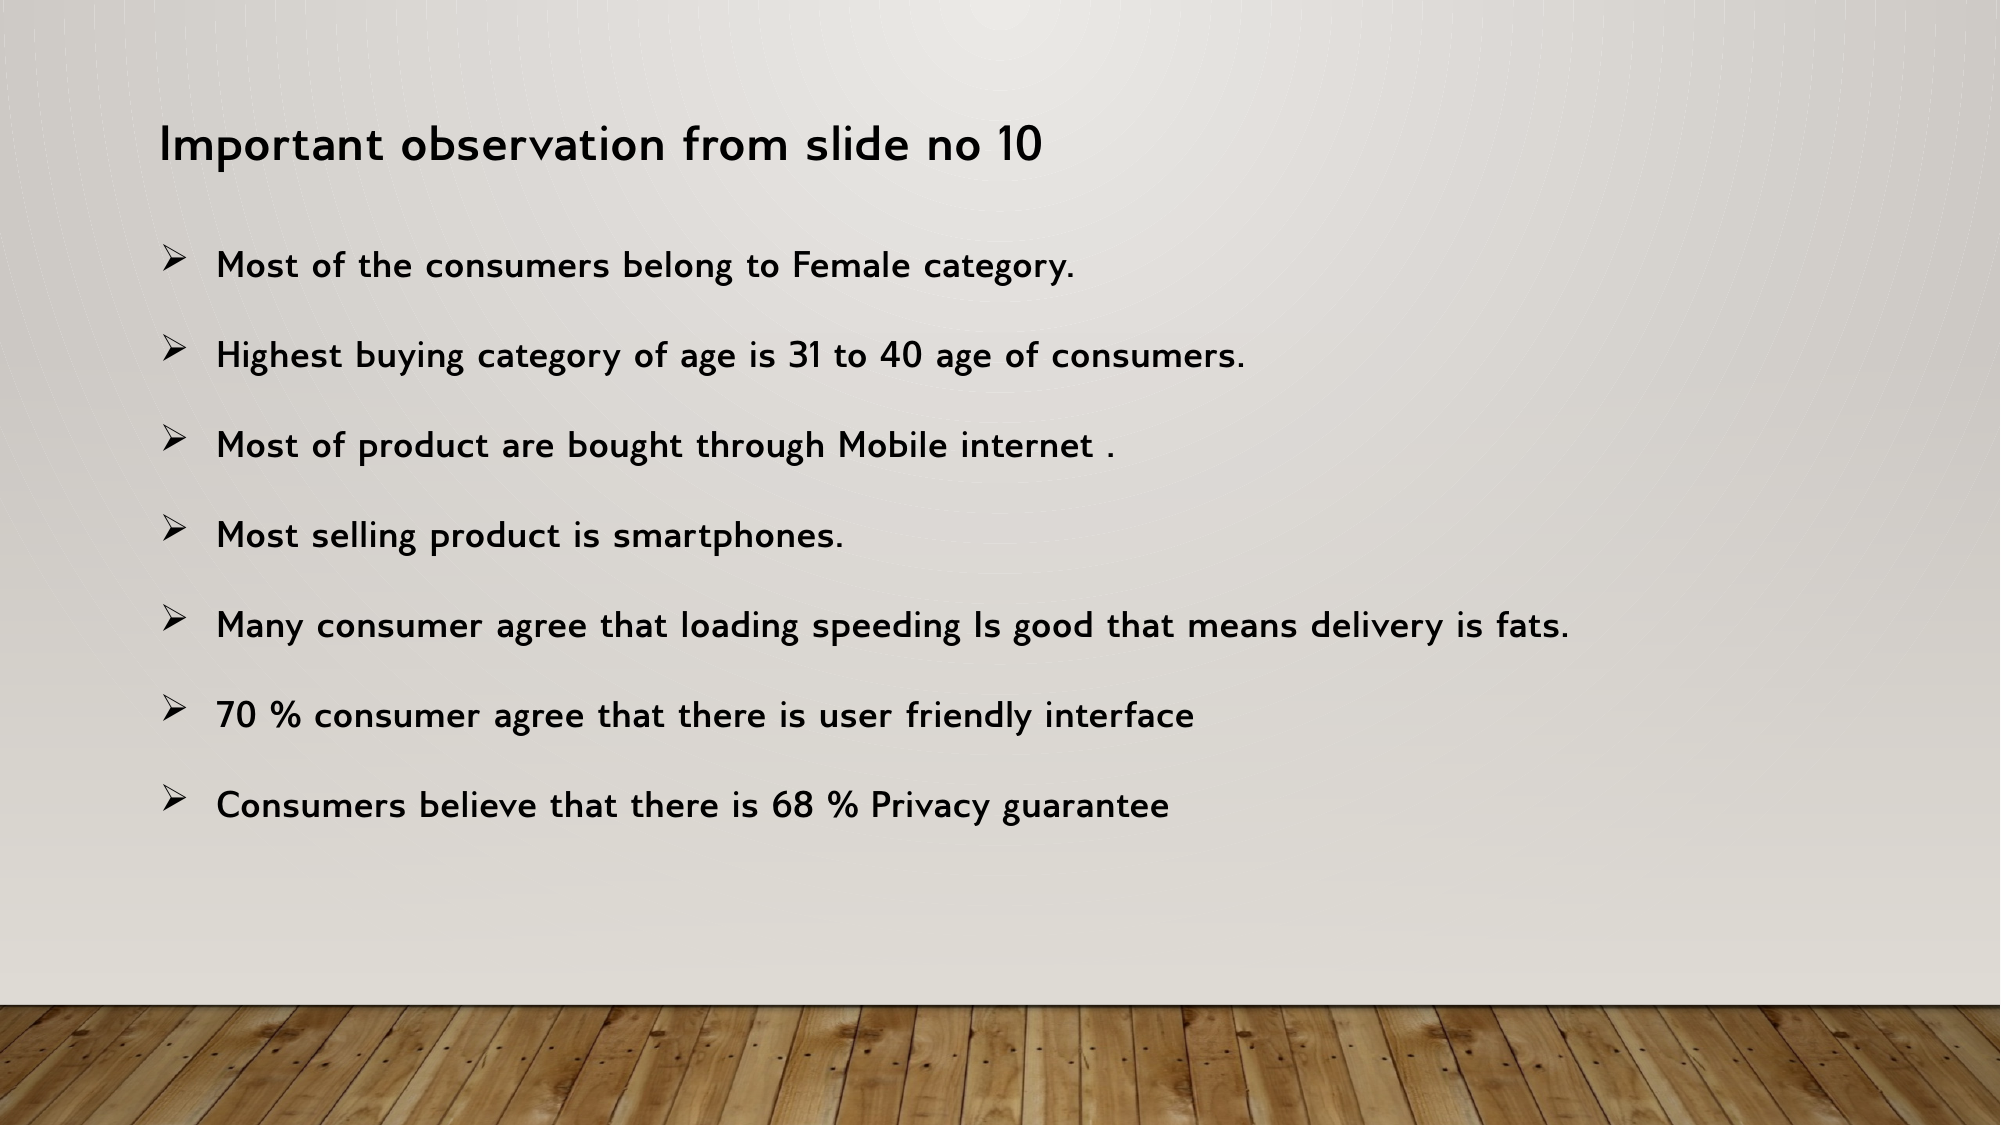

Important observation from slide no 10

Most of the consumers belong to Female category.

Highest buying category of age is 31 to 40 age of consumers.

Most of product are bought through Mobile internet .

Most selling product is smartphones.

Many consumer agree that loading speeding Is good that means delivery is fats.

70 % consumer agree that there is user friendly interface

Consumers believe that there is 68 % Privacy guarantee